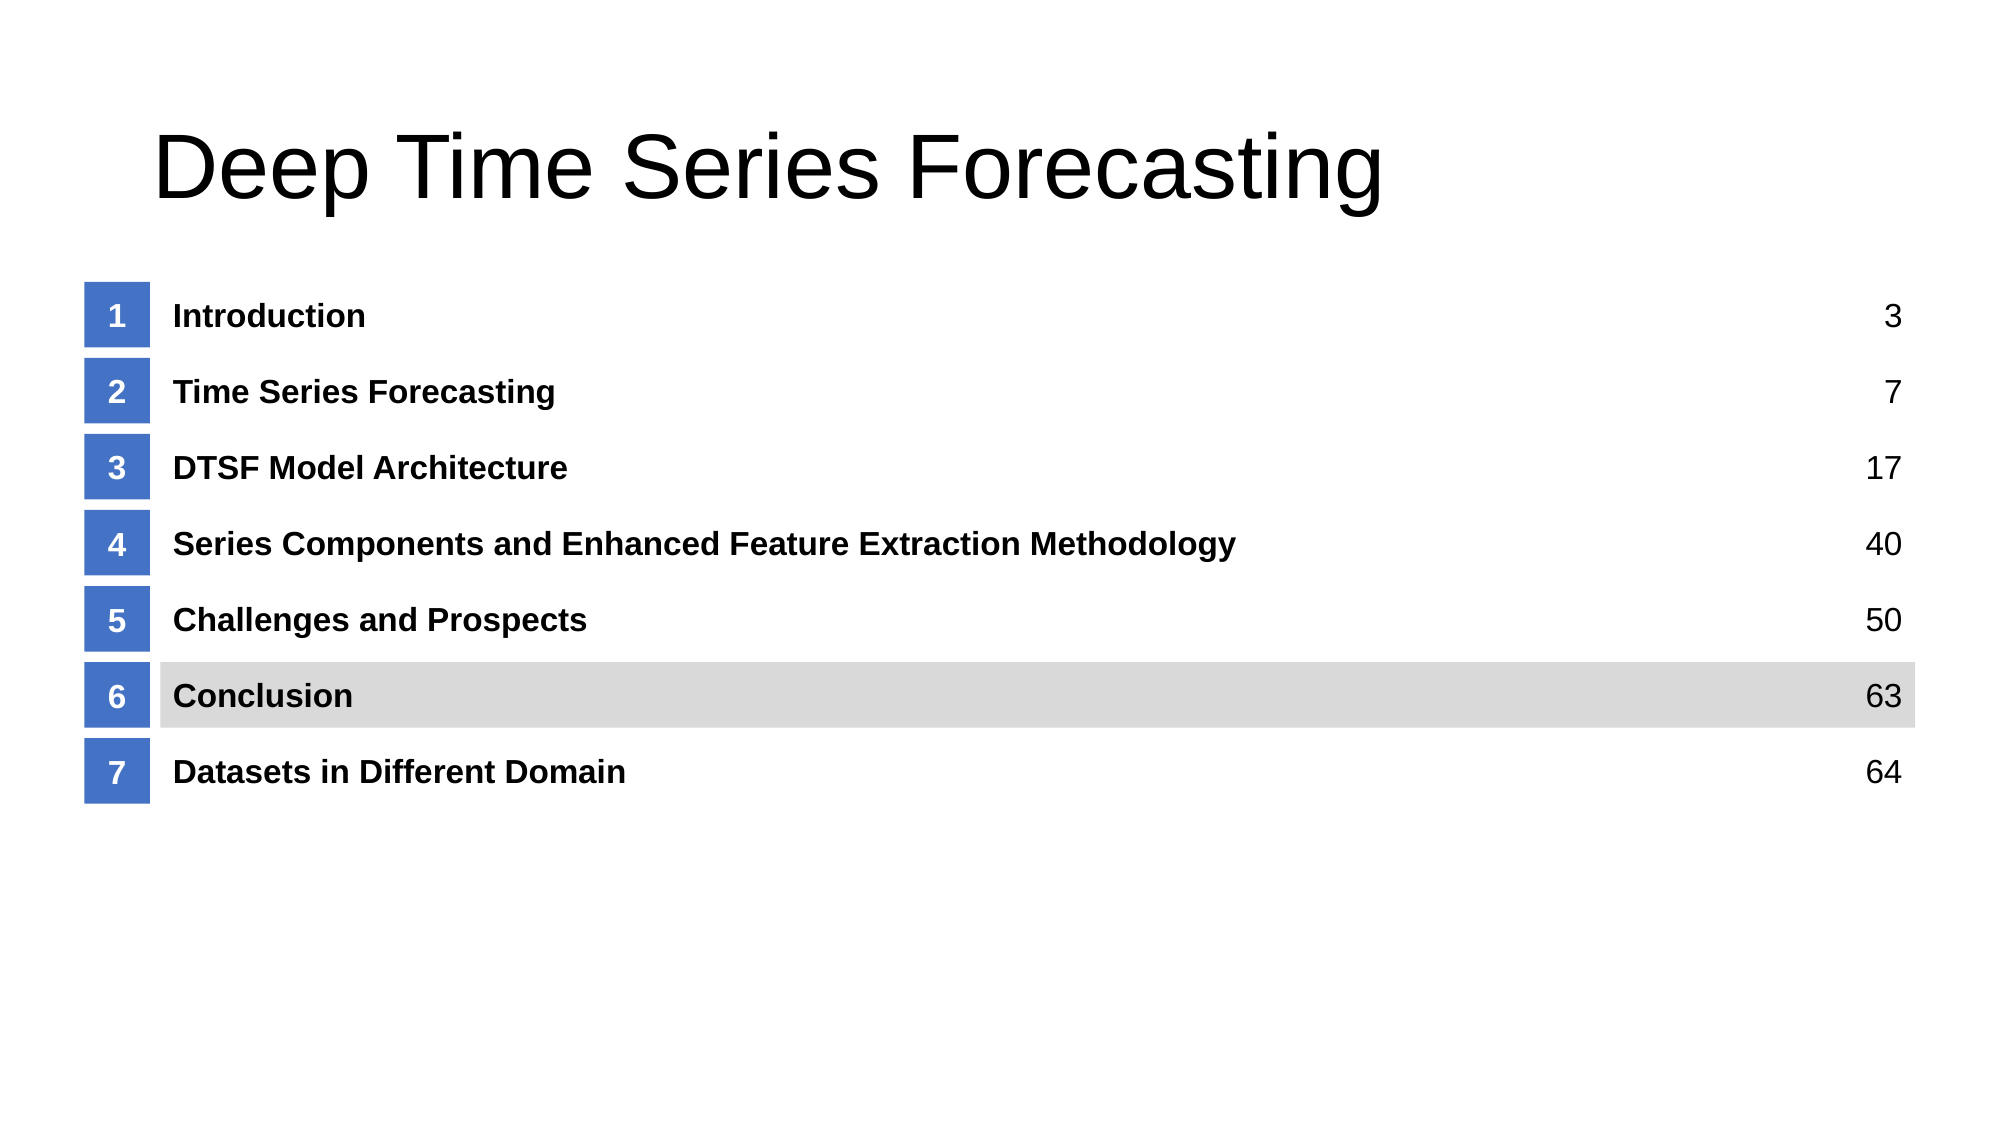

# Deep Time Series Forecasting
1
Introduction
3
2
Time Series Forecasting
7
3
DTSF Model Architecture
17
4
Series Components and Enhanced Feature Extraction Methodology
40
5
Challenges and Prospects
50
6

Conclusion
63
7
Datasets in Different Domain
64